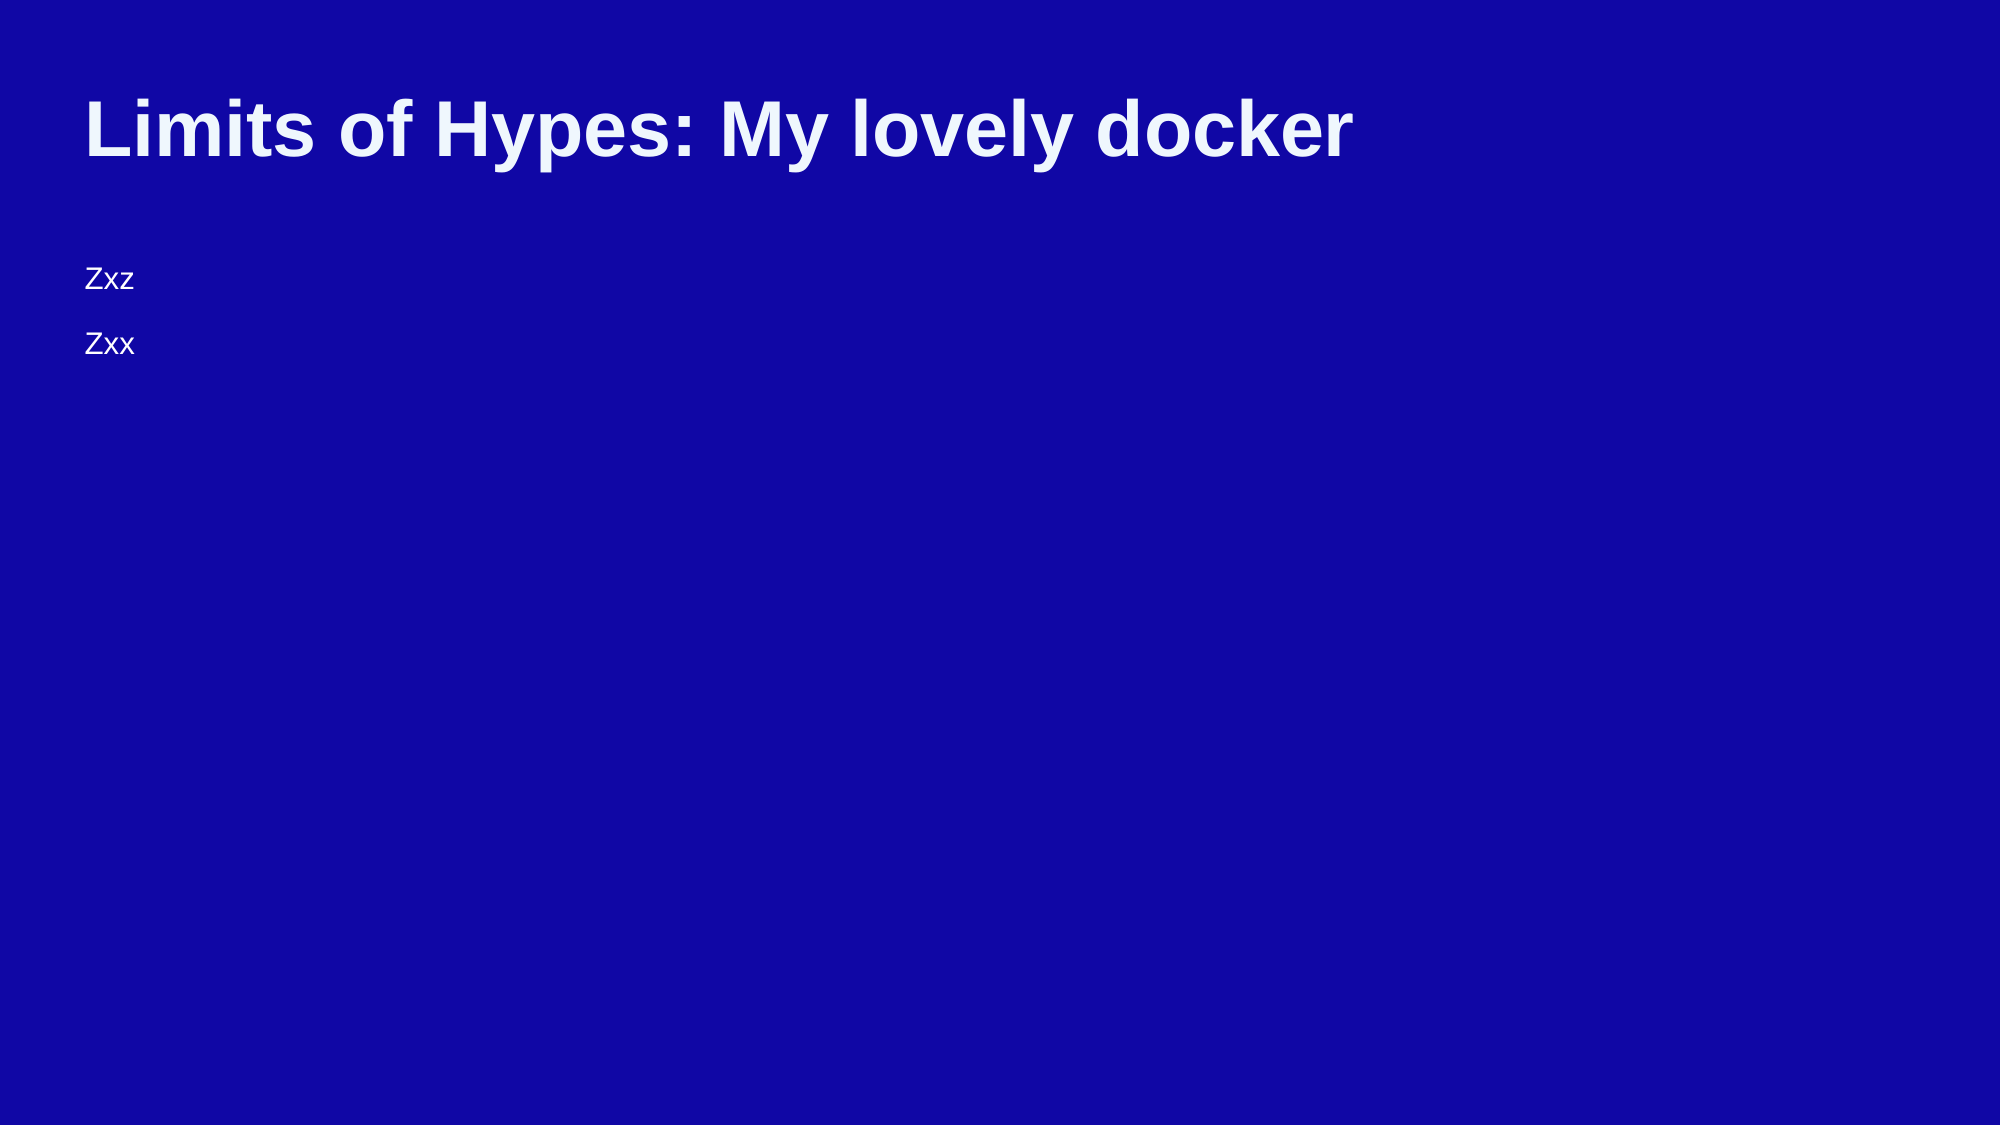

Limits of Hypes: My lovely docker
Zxz
Zxx